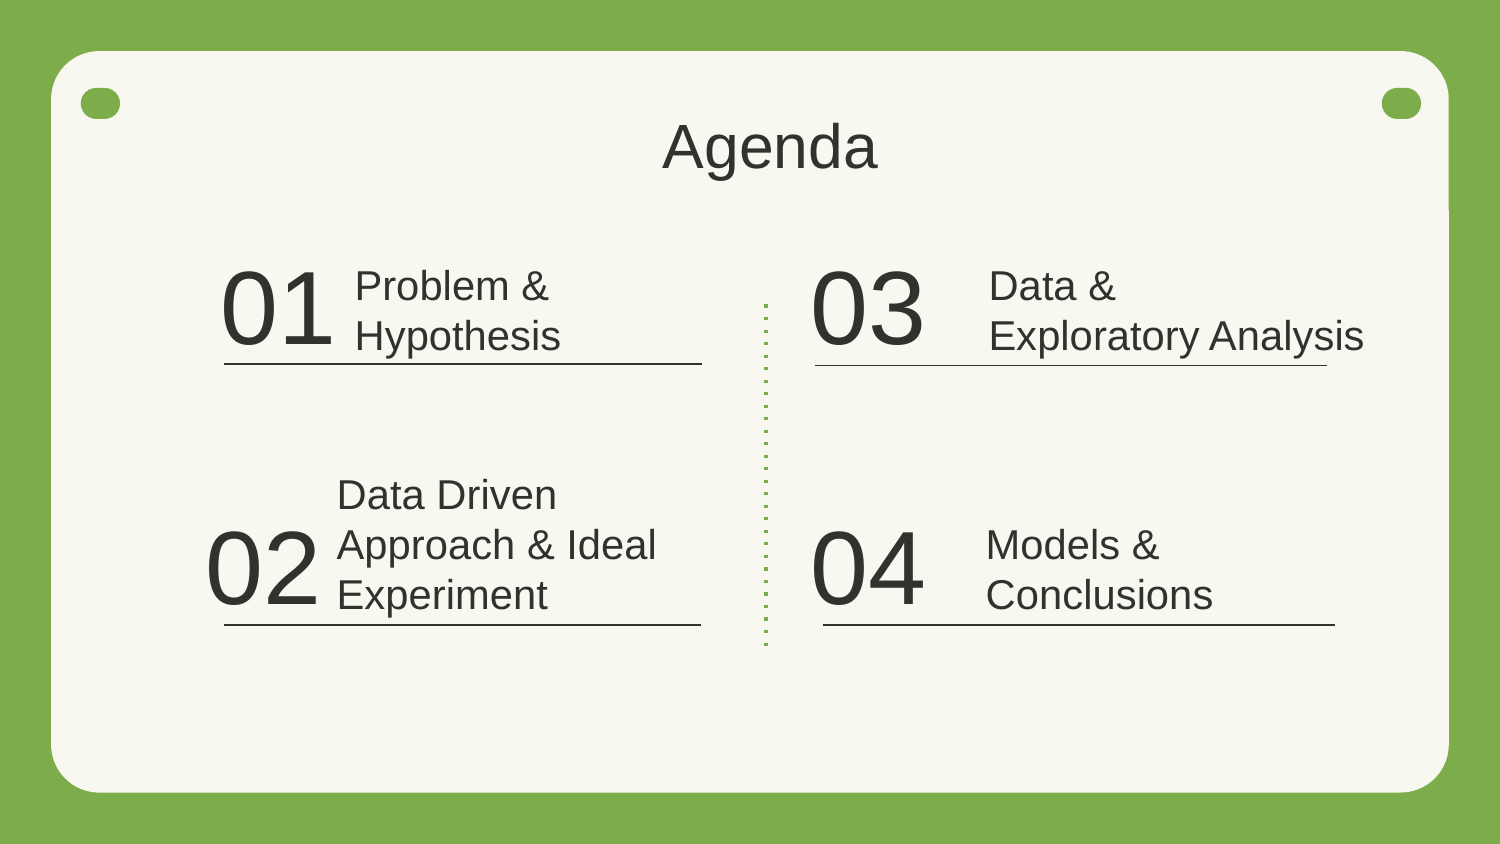

# Agenda

Problem & Hypothesis
Data &
Exploratory Analysis
01
03
Data Driven Approach & Ideal Experiment
Models & Conclusions
02
04